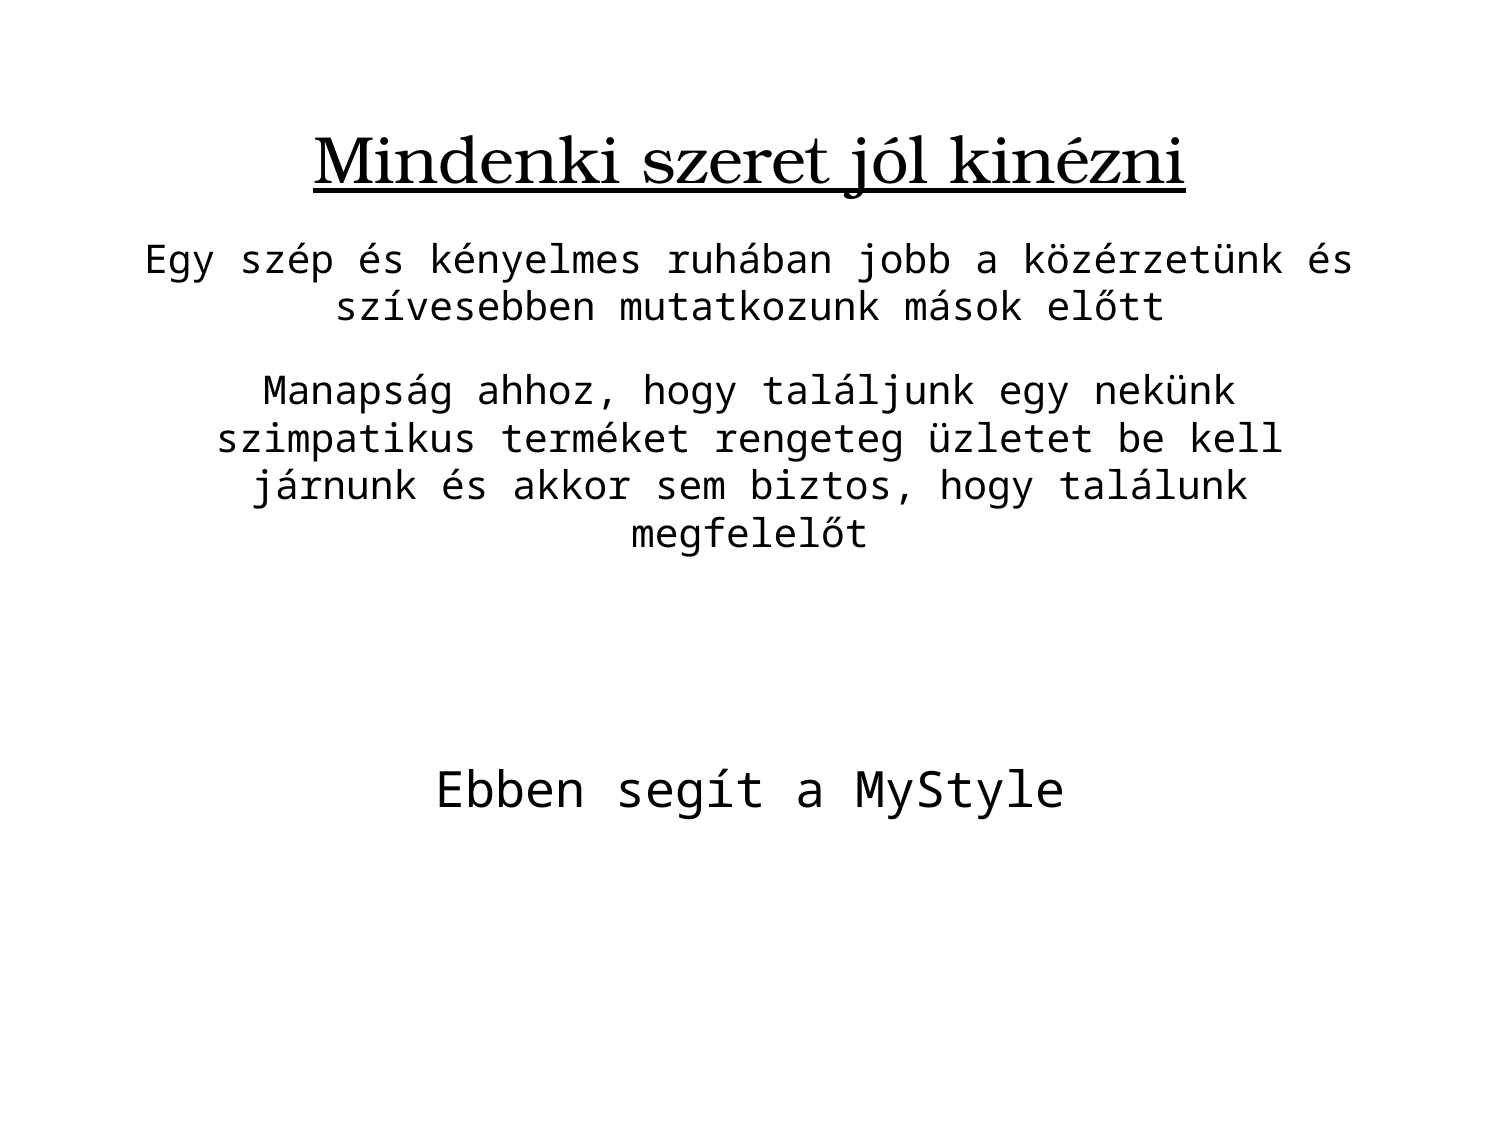

Mindenki szeret jól kinézni
Egy szép és kényelmes ruhában jobb a közérzetünk és szívesebben mutatkozunk mások előtt
Manapság ahhoz, hogy találjunk egy nekünk szimpatikus terméket rengeteg üzletet be kell járnunk és akkor sem biztos, hogy találunk megfelelőt
Ebben segít a MyStyle